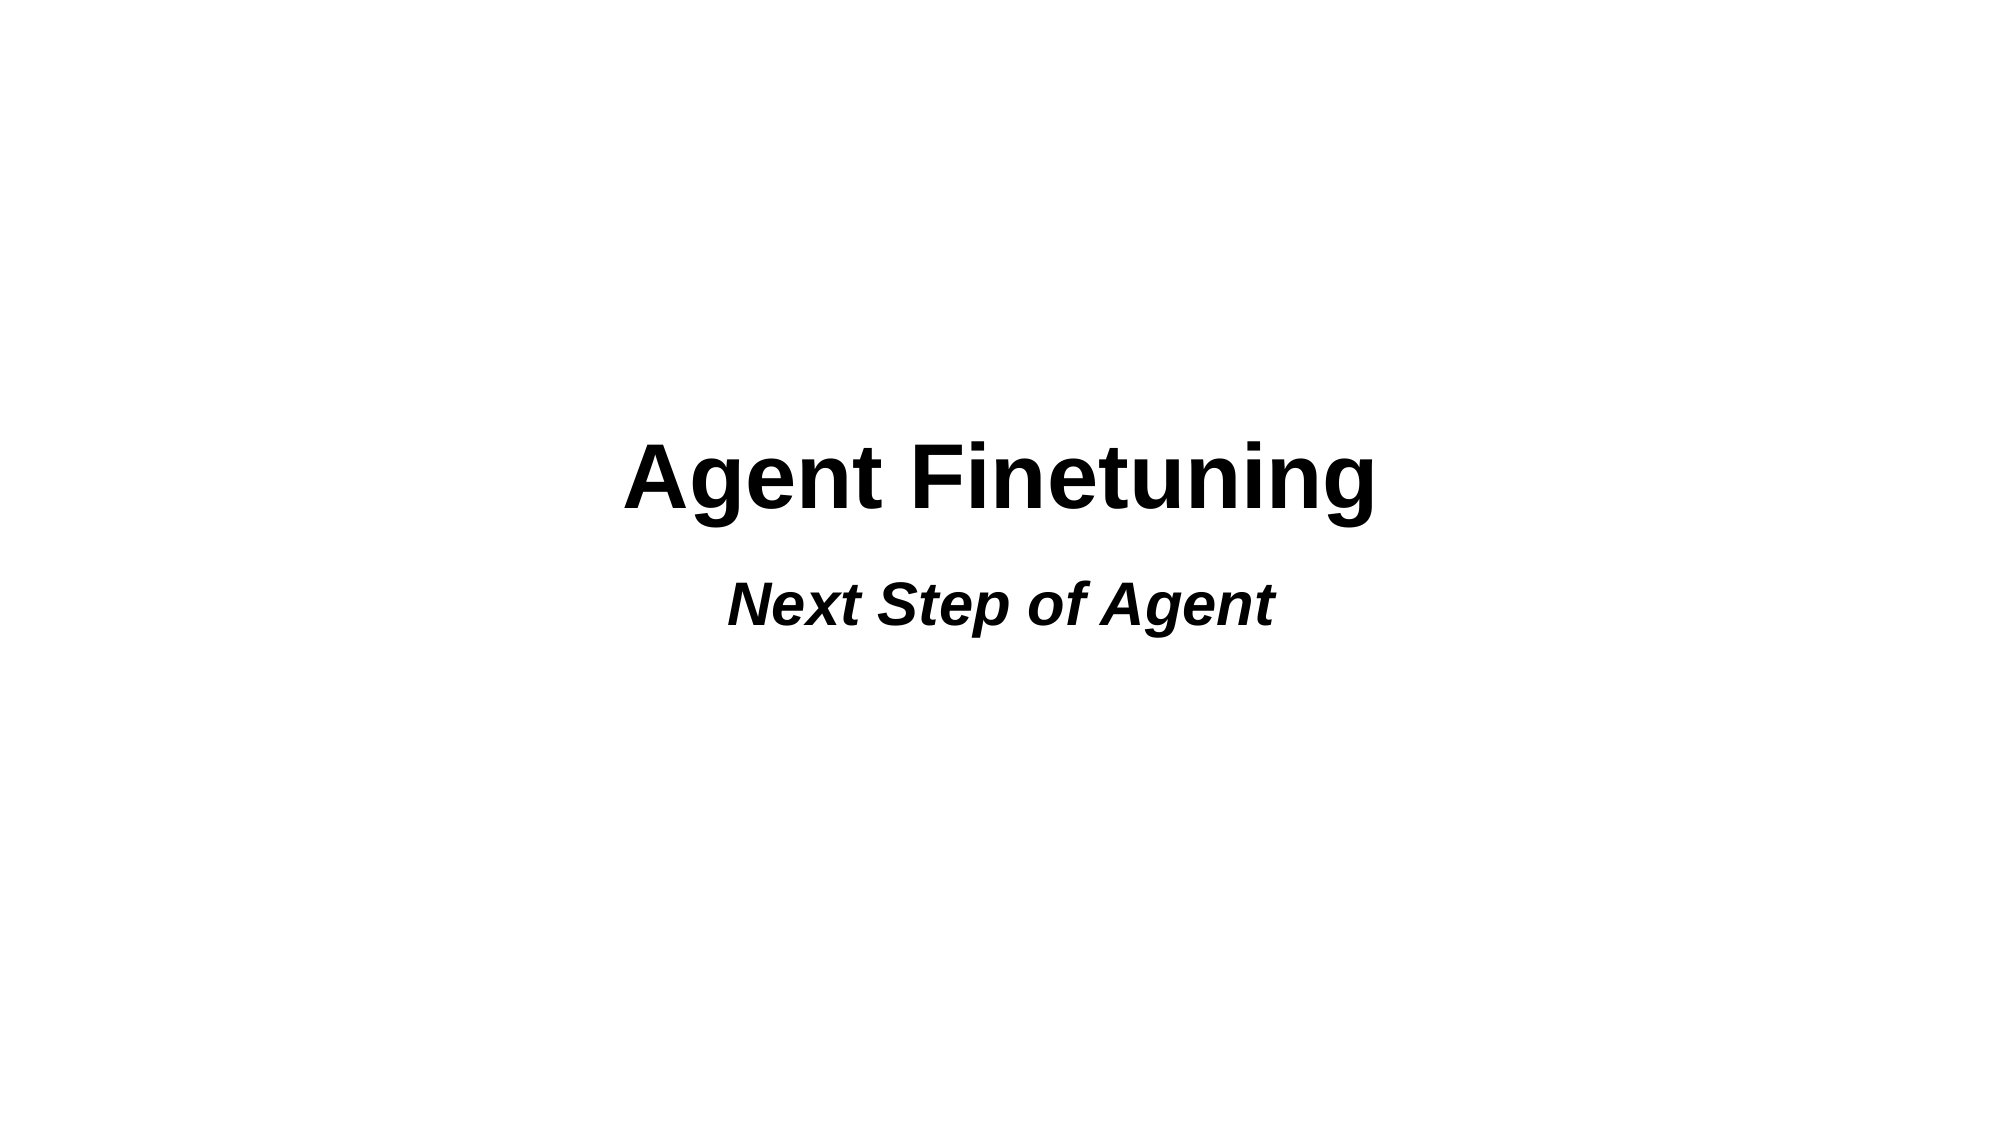

# Agent Finetuning Next Step of Agent